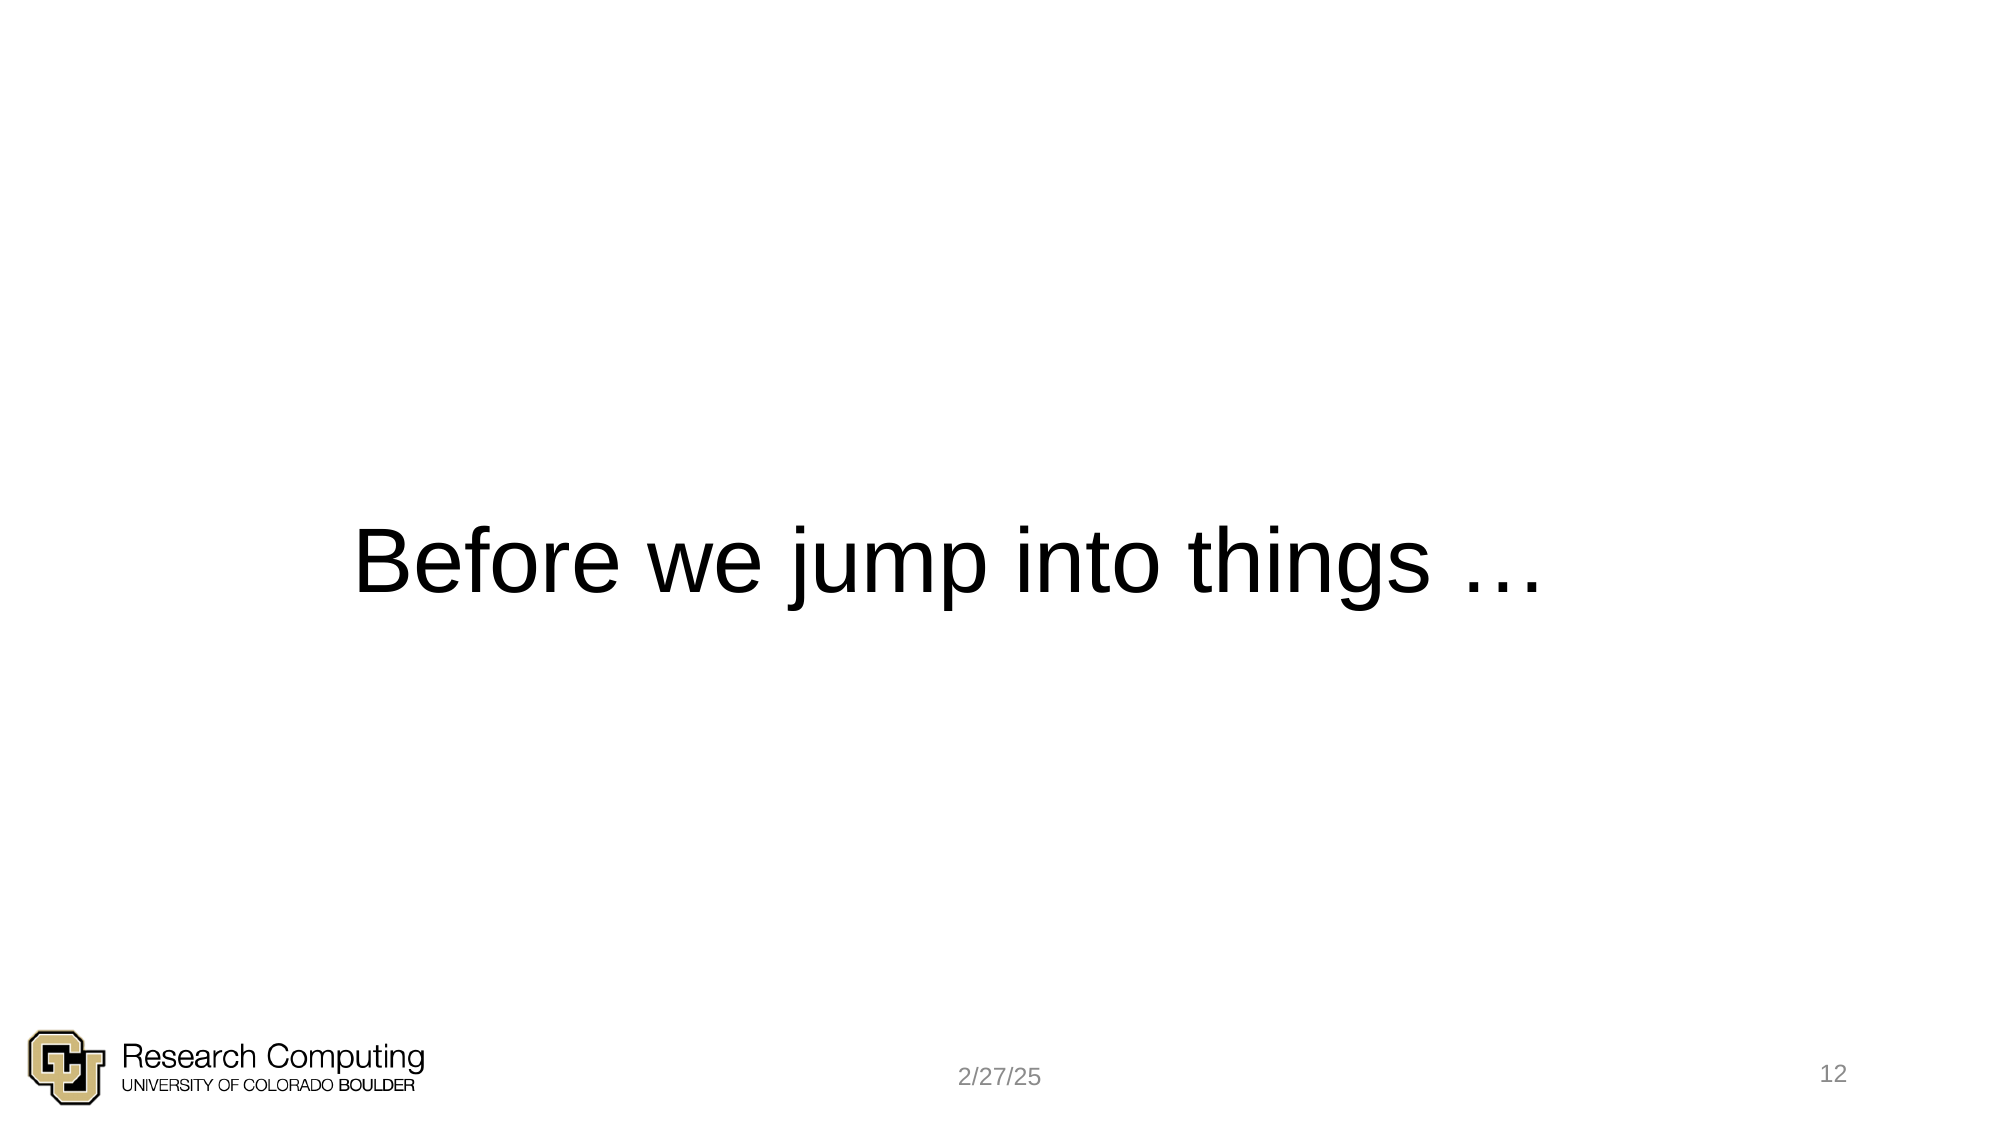

# Before we jump into things …
12
2/27/25